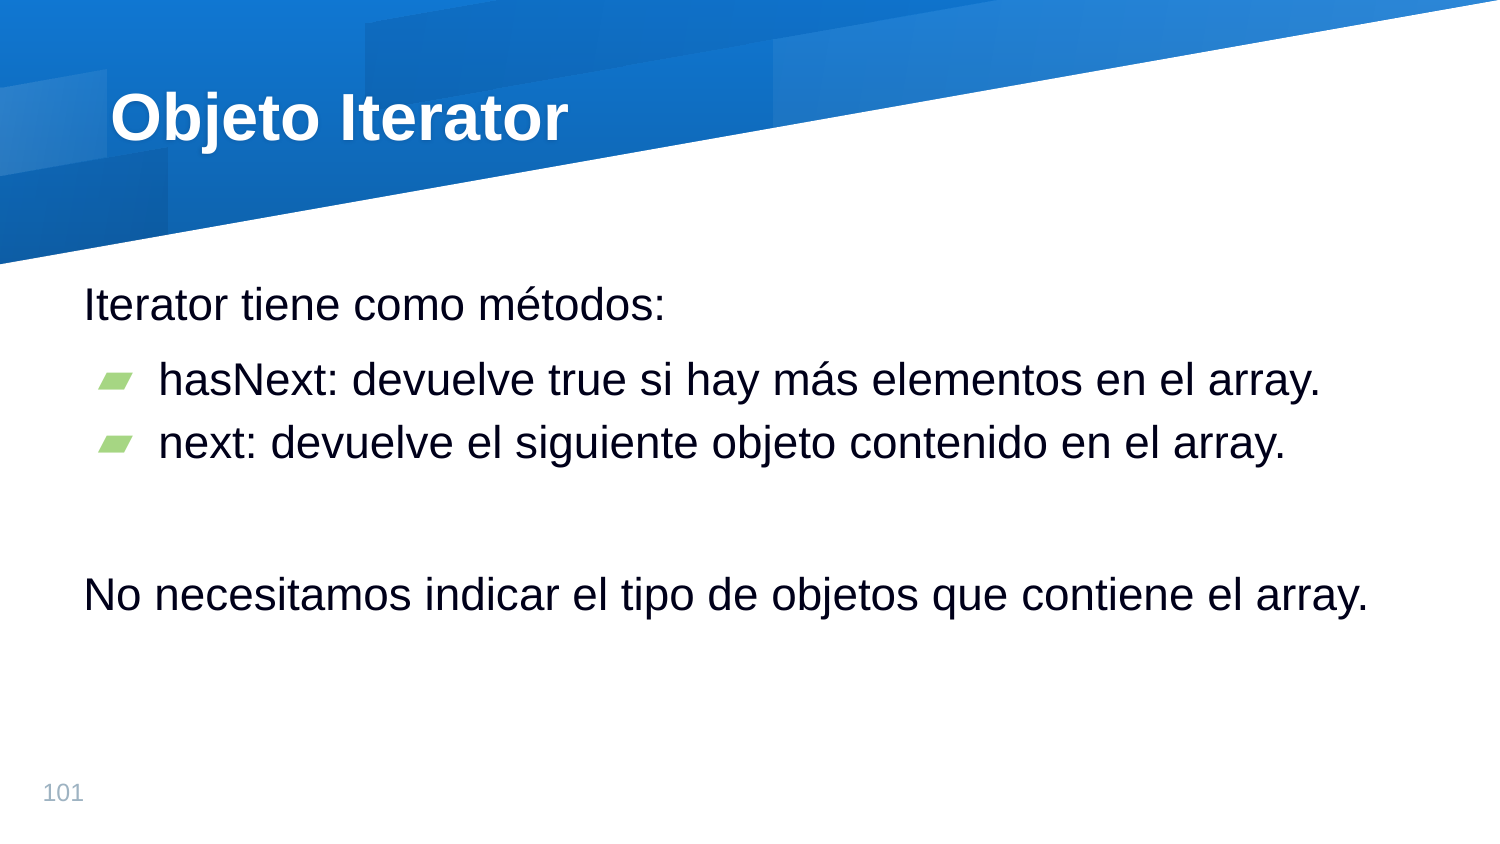

Objeto Iterator
Iterator tiene como métodos:
hasNext: devuelve true si hay más elementos en el array.
next: devuelve el siguiente objeto contenido en el array.

No necesitamos indicar el tipo de objetos que contiene el array.
101